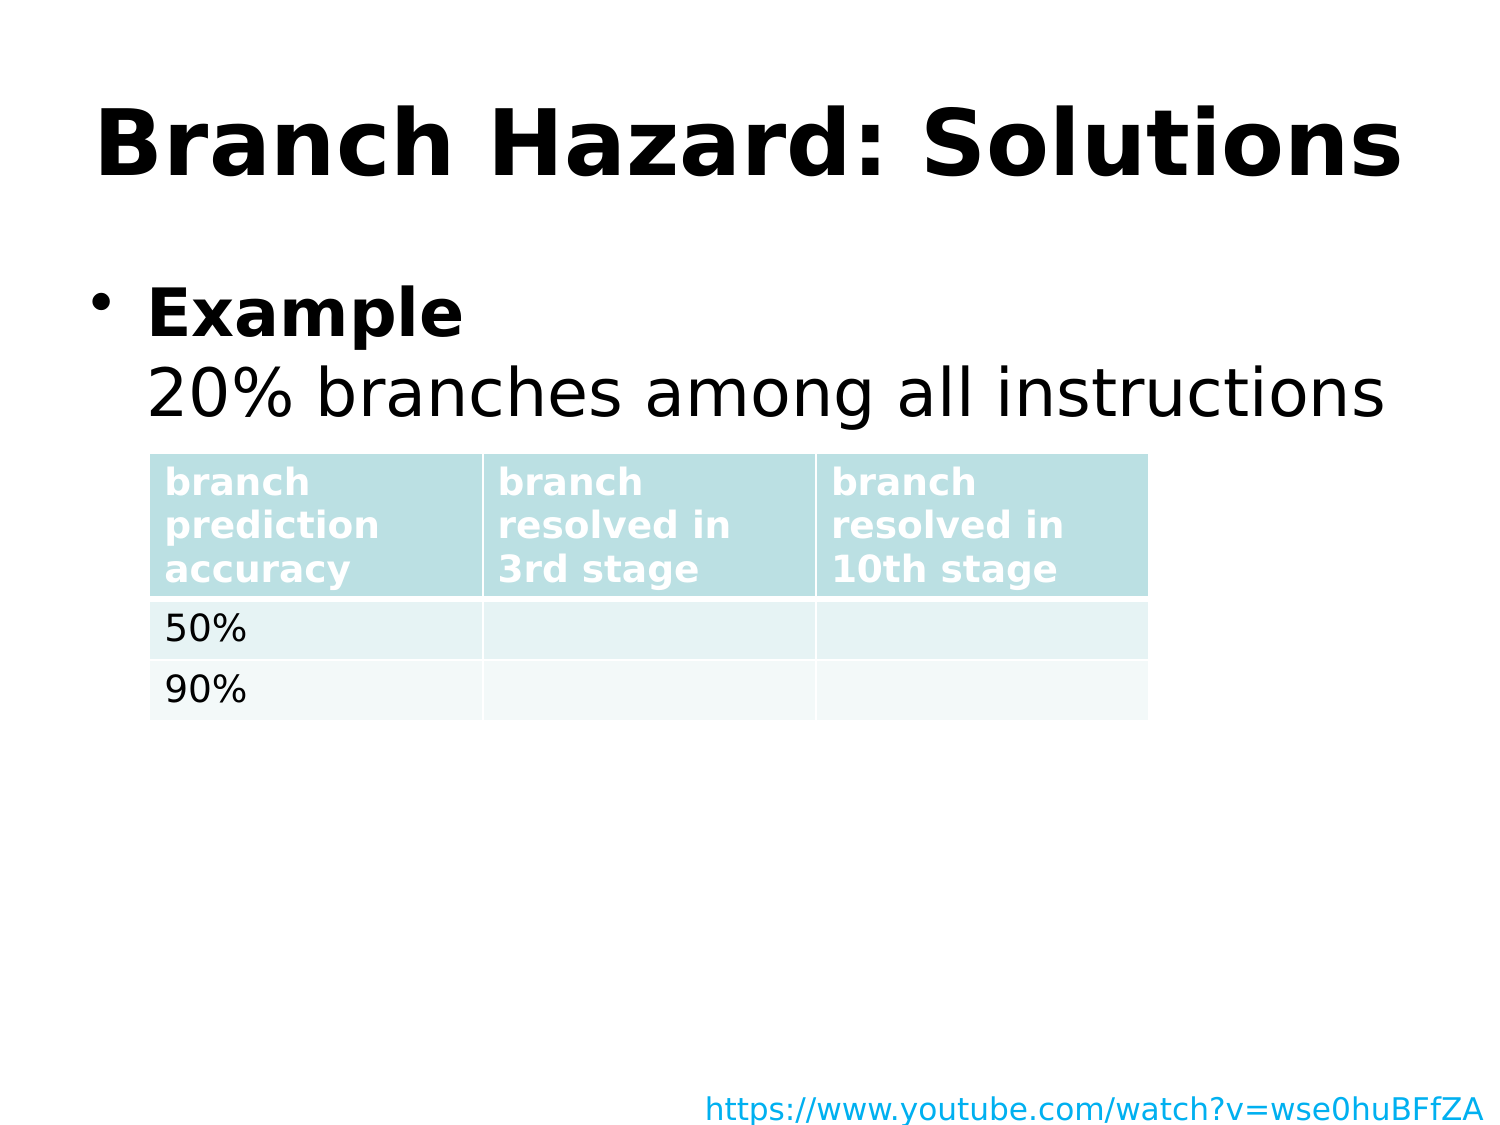

# Branch Hazard: Solutions
Example                                      20% branches among all instructions
| branch prediction accuracy | branch resolved in 3rd stage | branch resolved in 10th stage |
| --- | --- | --- |
| 50% |  |  |
| 90% |  |  |

https://www.youtube.com/watch?v=wse0huBFfZA